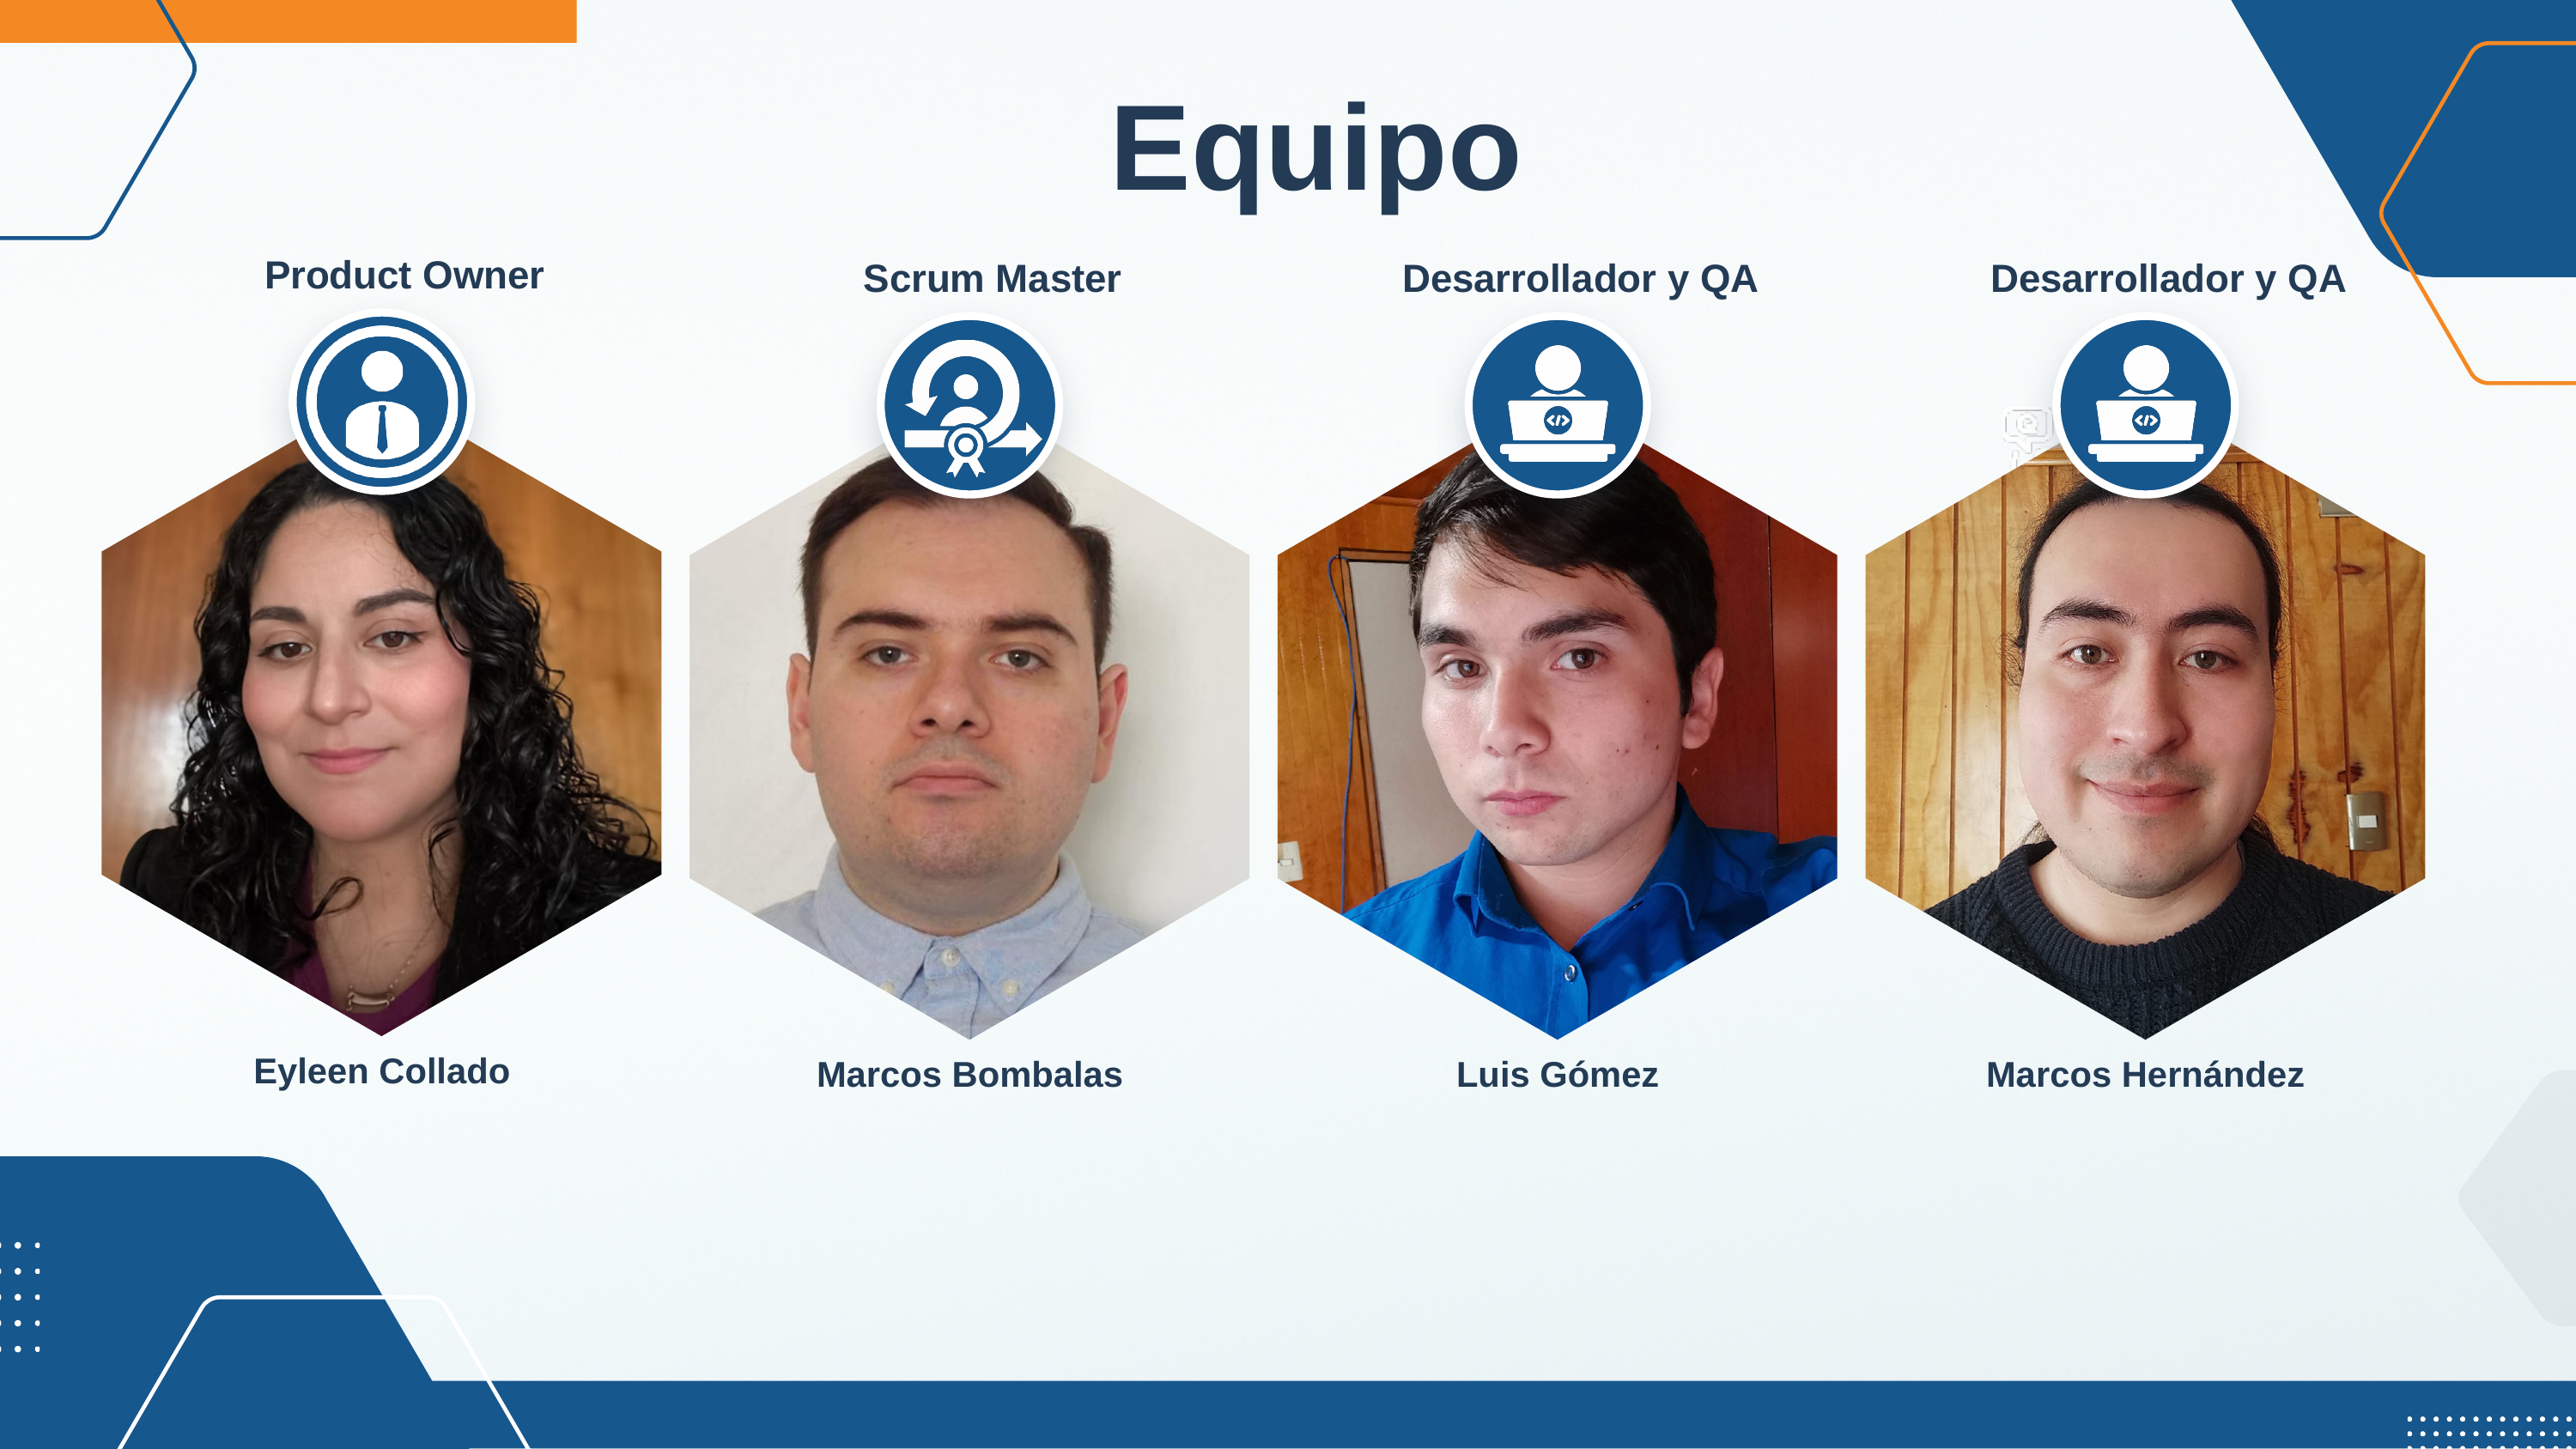

Equipo
Product Owner
Scrum Master
Desarrollador y QA
Desarrollador y QA

Eyleen Collado
Marcos Bombalas
Luis Gómez
Marcos Hernández